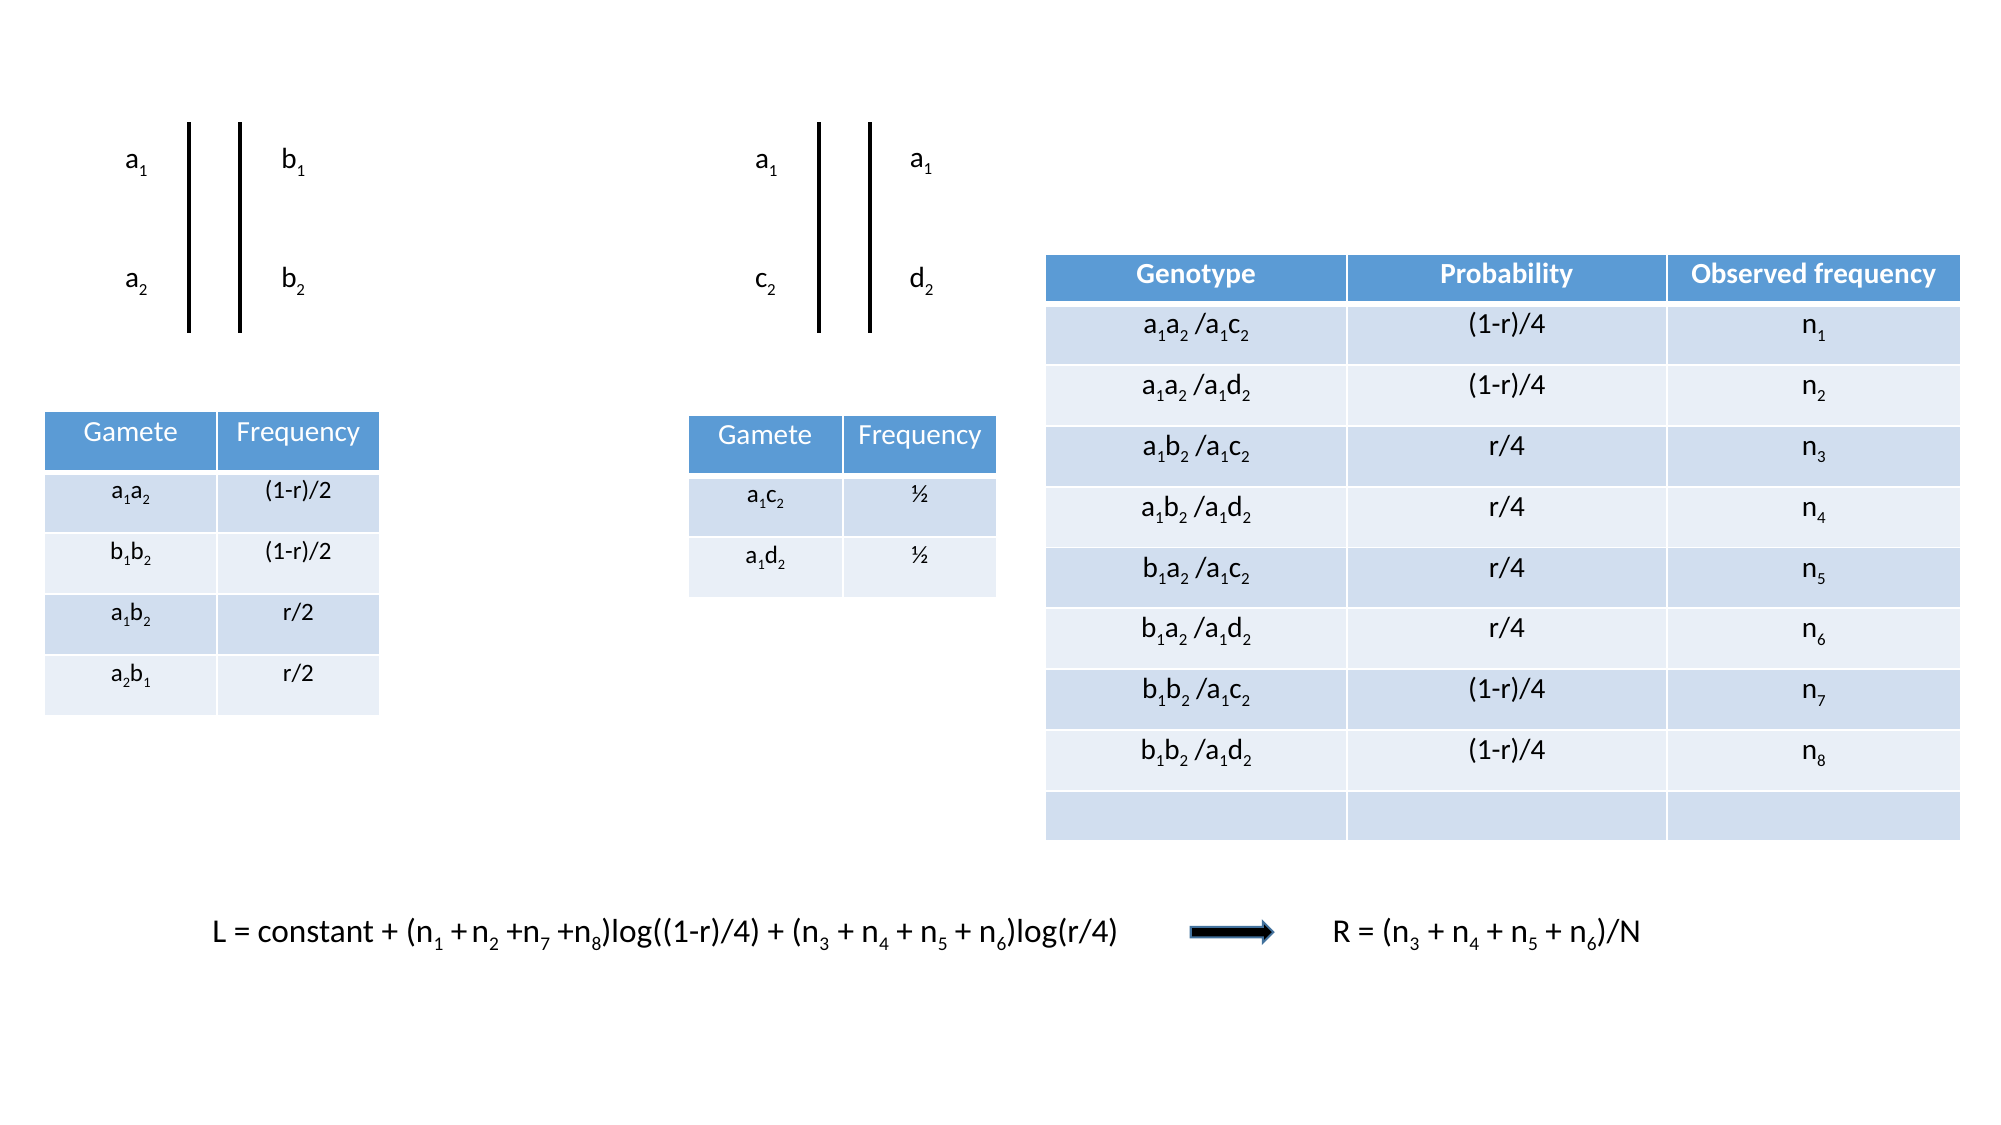

a1
a1
b1
a1
a2
b2
c2
d2
| Genotype | Probability | Observed frequency |
| --- | --- | --- |
| a1a2 /a1c2 | (1-r)/4 | n1 |
| a1a2 /a1d2 | (1-r)/4 | n2 |
| a1b2 /a1c2 | r/4 | n3 |
| a1b2 /a1d2 | r/4 | n4 |
| b1a2 /a1c2 | r/4 | n5 |
| b1a2 /a1d2 | r/4 | n6 |
| b1b2 /a1c2 | (1-r)/4 | n7 |
| b1b2 /a1d2 | (1-r)/4 | n8 |
|  |  |  |
| Gamete | Frequency |
| --- | --- |
| a1a2 | (1-r)/2 |
| b1b2 | (1-r)/2 |
| a1b2 | r/2 |
| a2b1 | r/2 |
| Gamete | Frequency |
| --- | --- |
| a1c2 | ½ |
| a1d2 | ½ |
L = constant + (n1 + n2 +n7 +n8)log((1-r)/4) + (n3  + n4 + n5 + n6)log(r/4)

R = (n3  + n4 + n5 + n6)/N